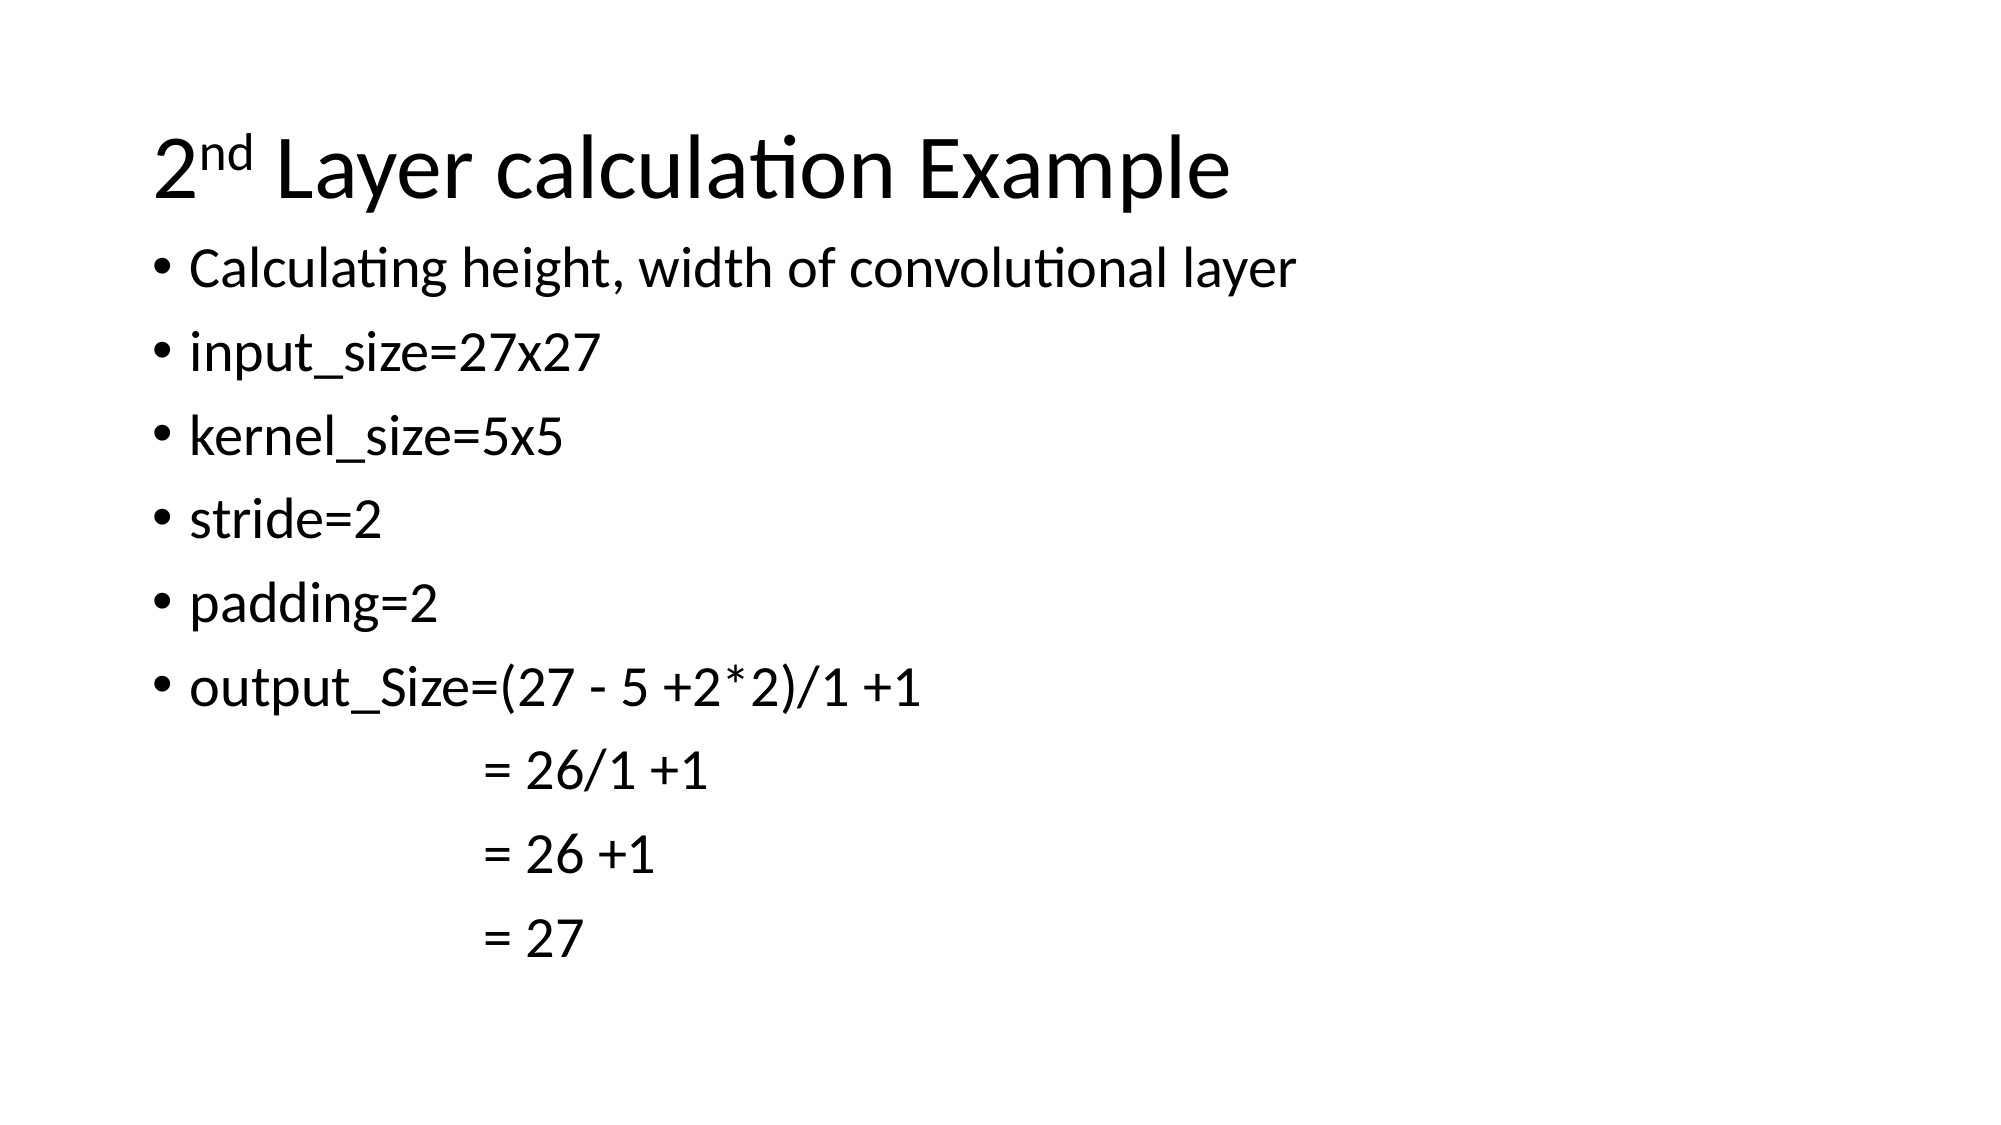

# 2nd Layer calculation Example
Calculating height, width of convolutional layer
input_size=27x27
kernel_size=5x5
stride=2
padding=2
output_Size=(27 - 5 +2*2)/1 +1
                         = 26/1 +1
                         = 26 +1
                         = 27